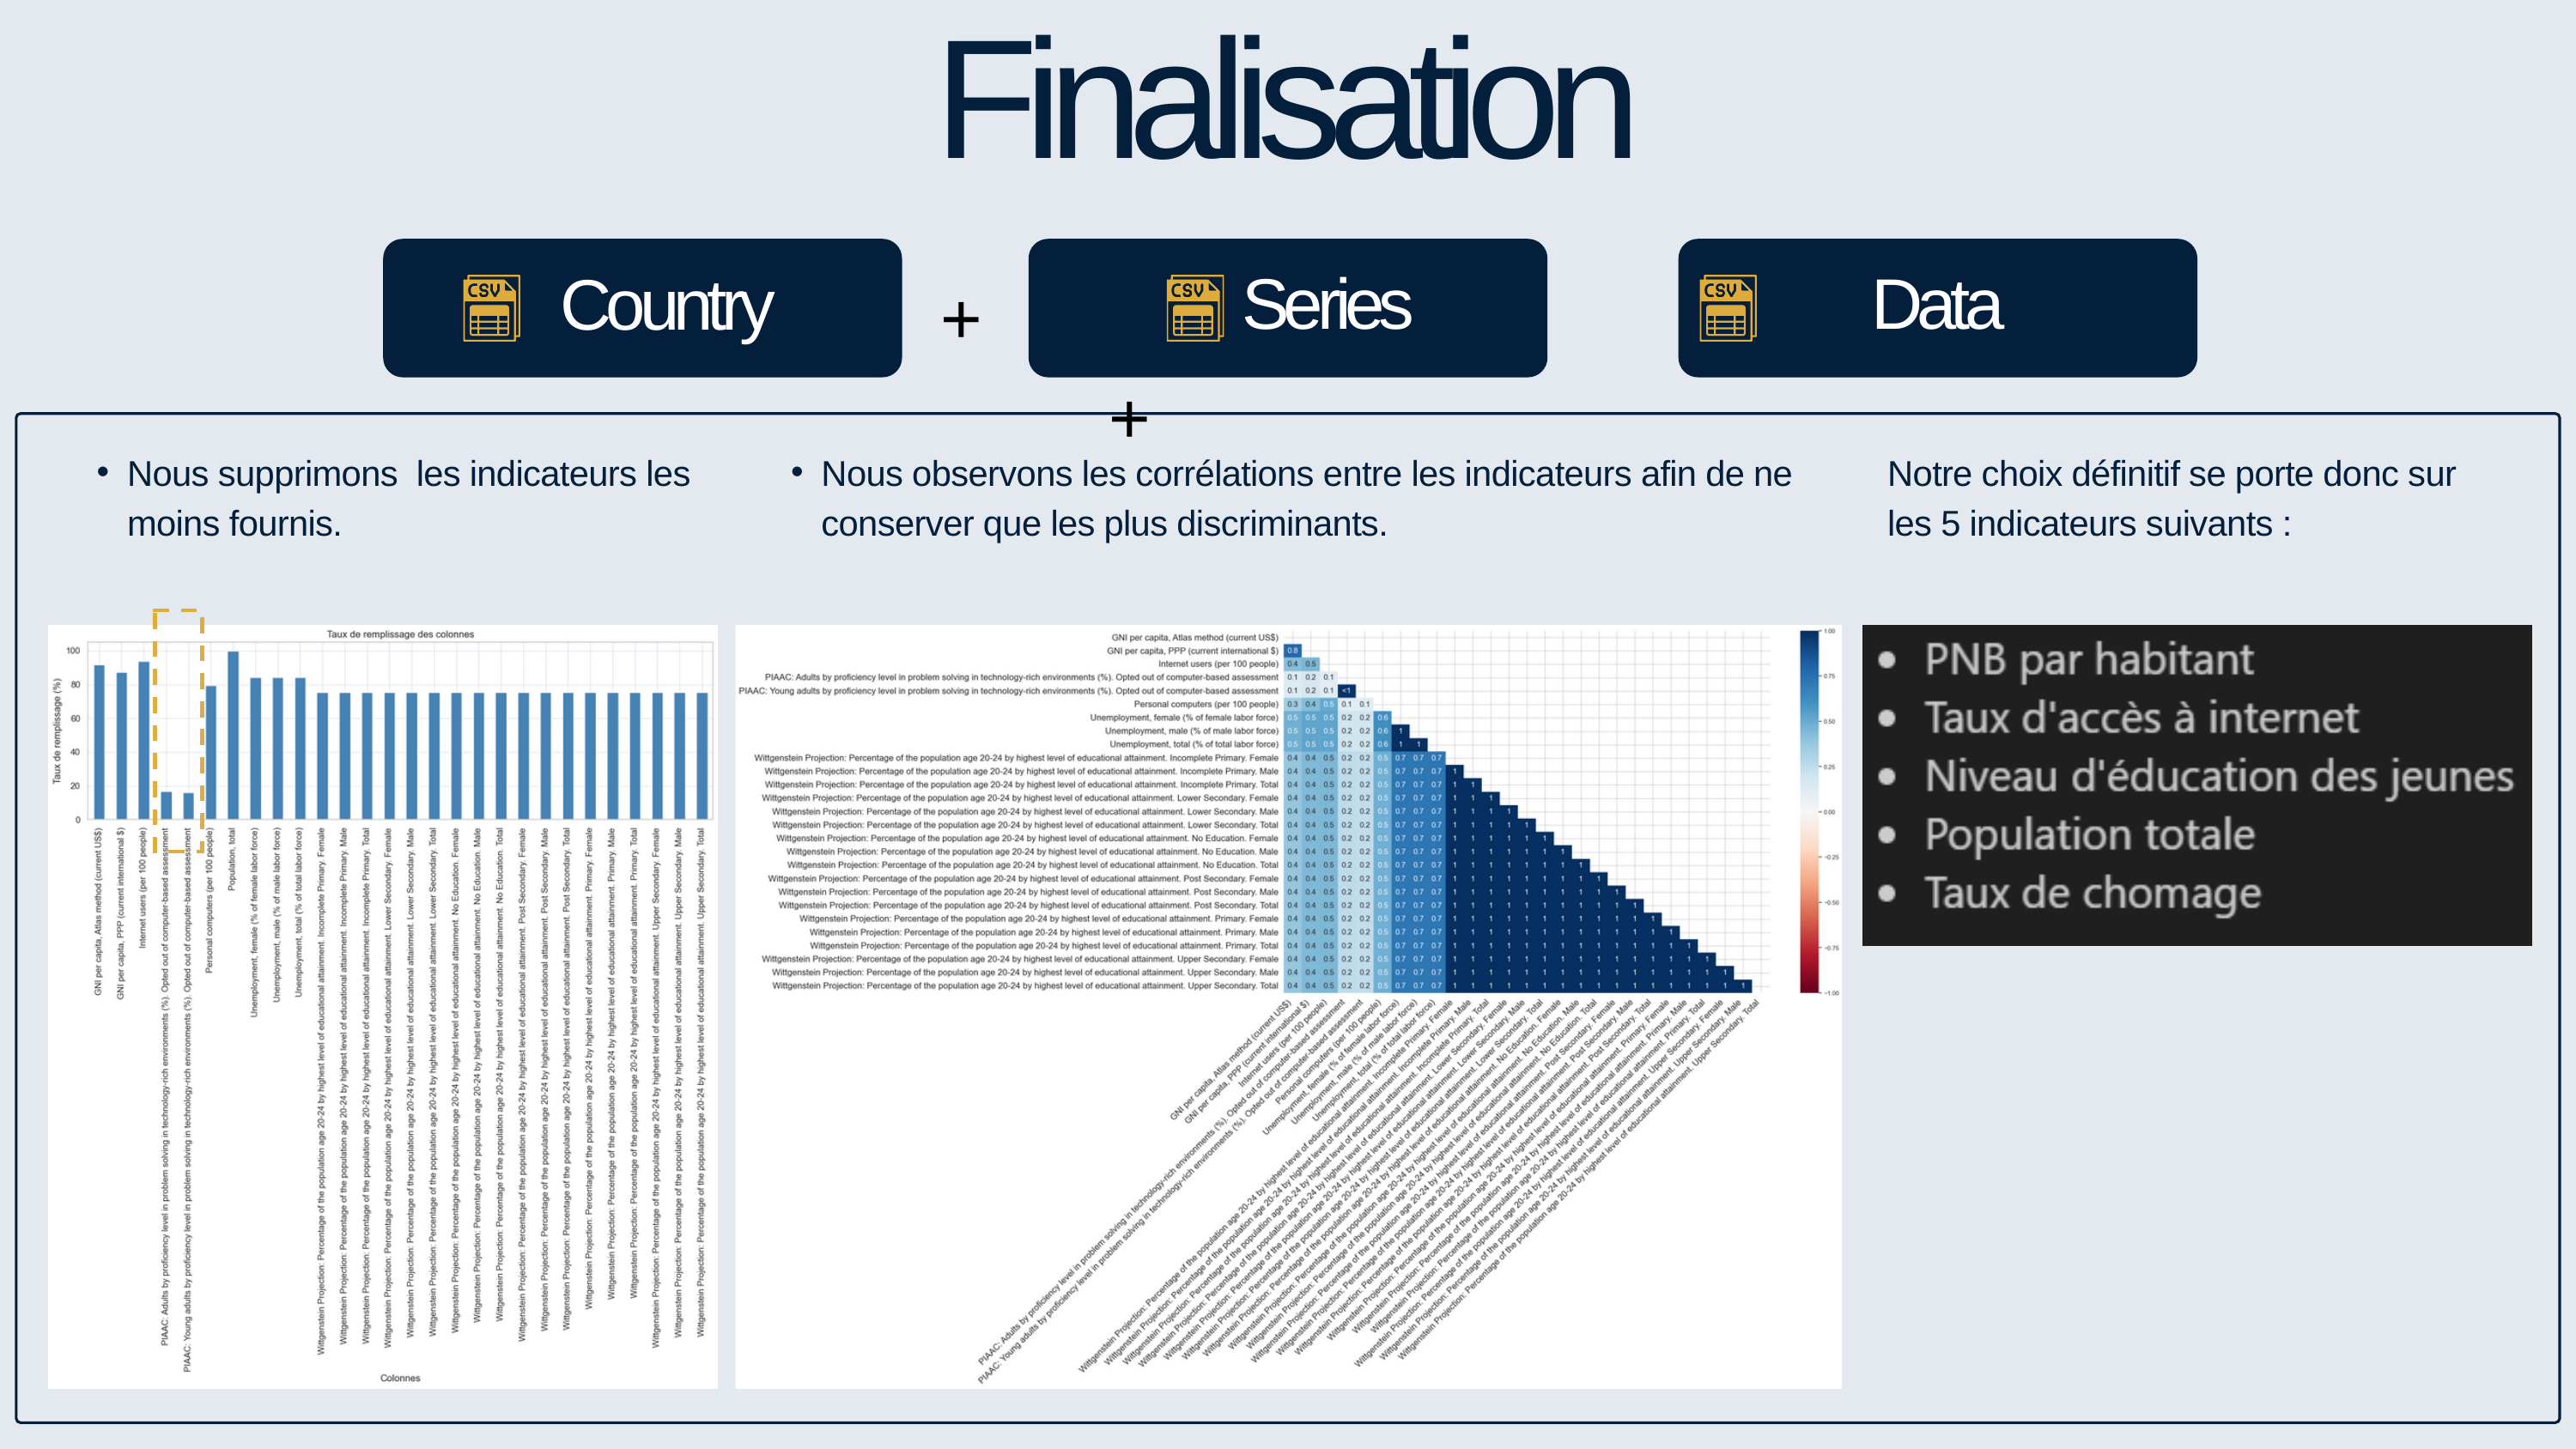

Finalisation

+                                            +
Series

Data

Country

Nous supprimons  les indicateurs les moins fournis.

Nous observons les corrélations entre les indicateurs afin de ne conserver que les plus discriminants.

Notre choix définitif se porte donc sur les 5 indicateurs suivants :